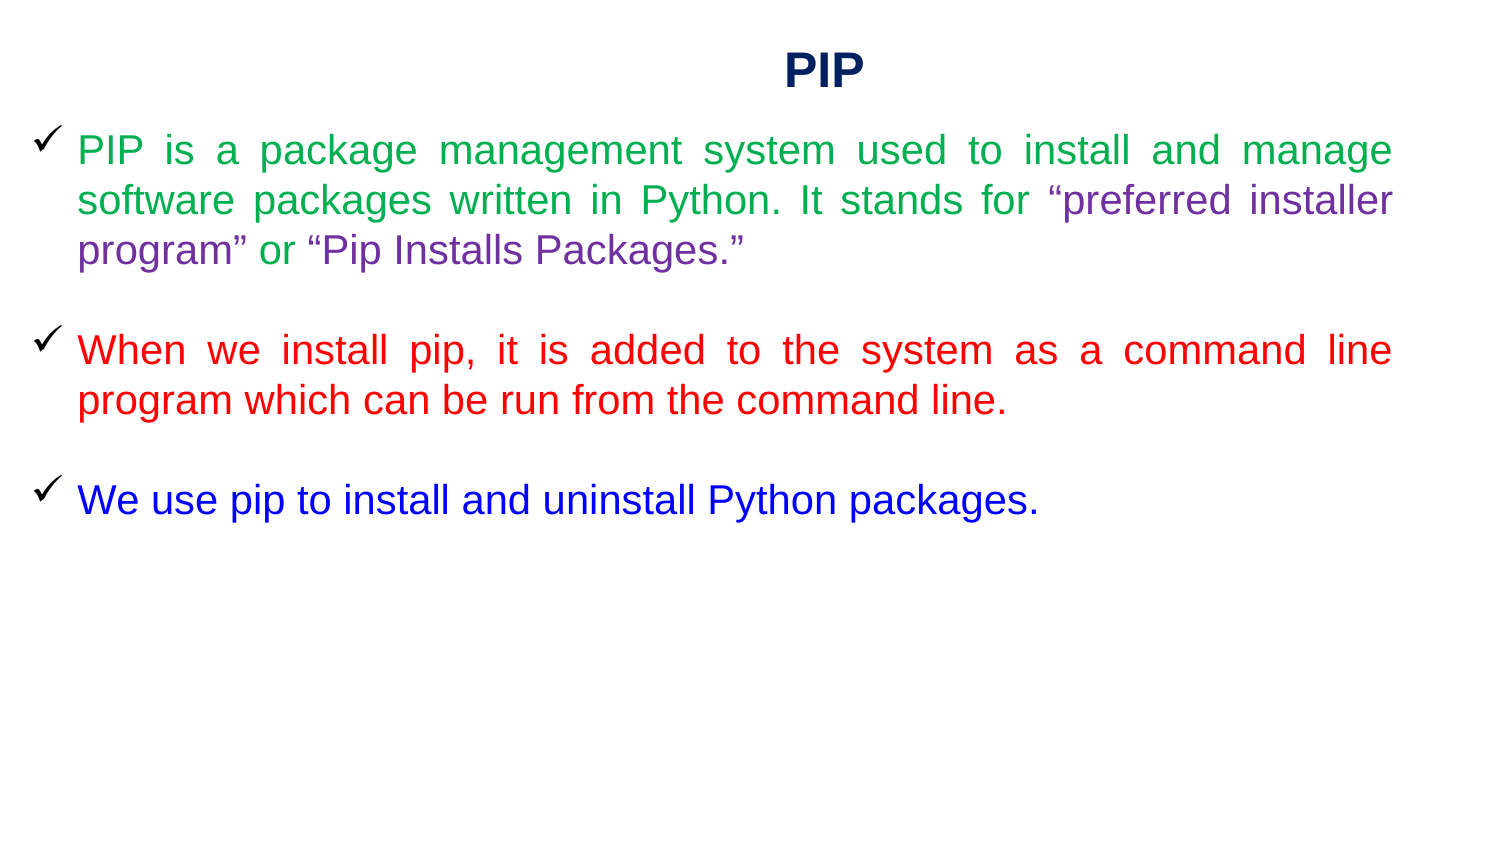

PIP
PIP is a package management system used to install and manage software packages written in Python. It stands for “preferred installer program” or “Pip Installs Packages.”

When we install pip, it is added to the system as a command line program which can be run from the command line.

We use pip to install and uninstall Python packages.